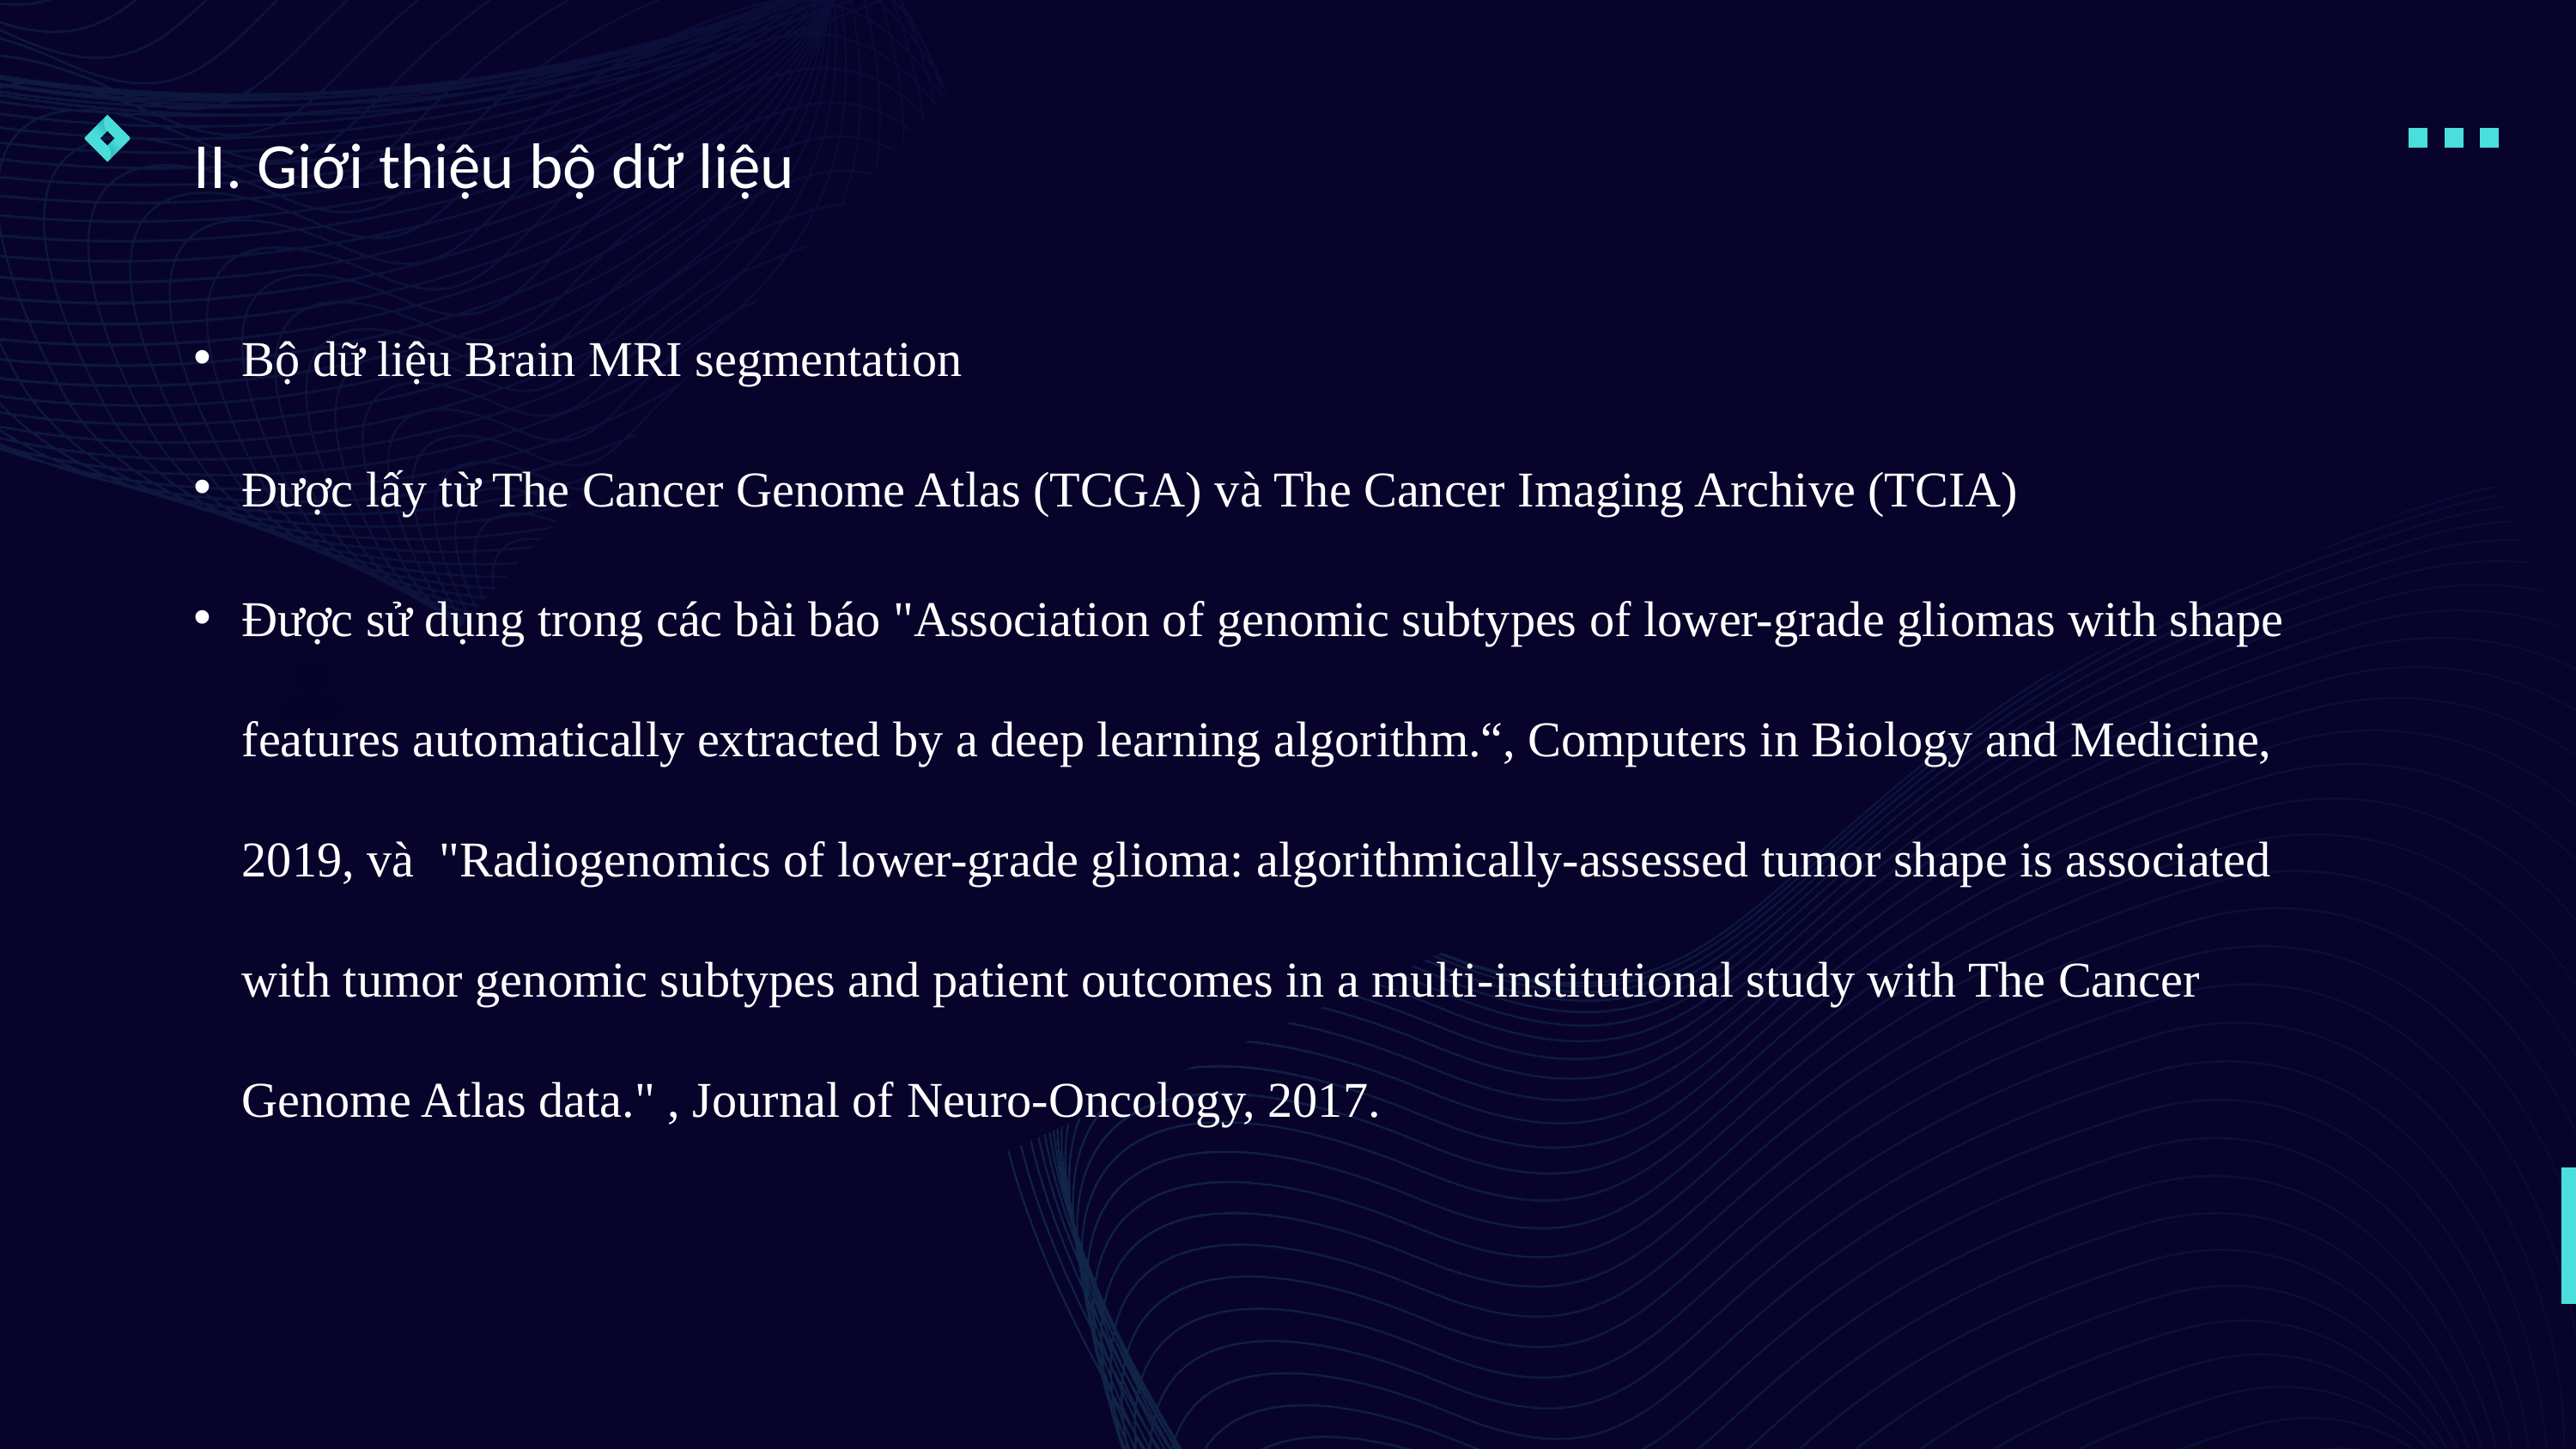

II. Giới thiệu bộ dữ liệu

Bộ dữ liệu Brain MRI segmentation
Được lấy từ The Cancer Genome Atlas (TCGA) và The Cancer Imaging Archive (TCIA)
Được sử dụng trong các bài báo "Association of genomic subtypes of lower-grade gliomas with shape features automatically extracted by a deep learning algorithm.“, Computers in Biology and Medicine, 2019, và  "Radiogenomics of lower-grade glioma: algorithmically-assessed tumor shape is associated with tumor genomic subtypes and patient outcomes in a multi-institutional study with The Cancer Genome Atlas data." , Journal of Neuro-Oncology, 2017.

120+